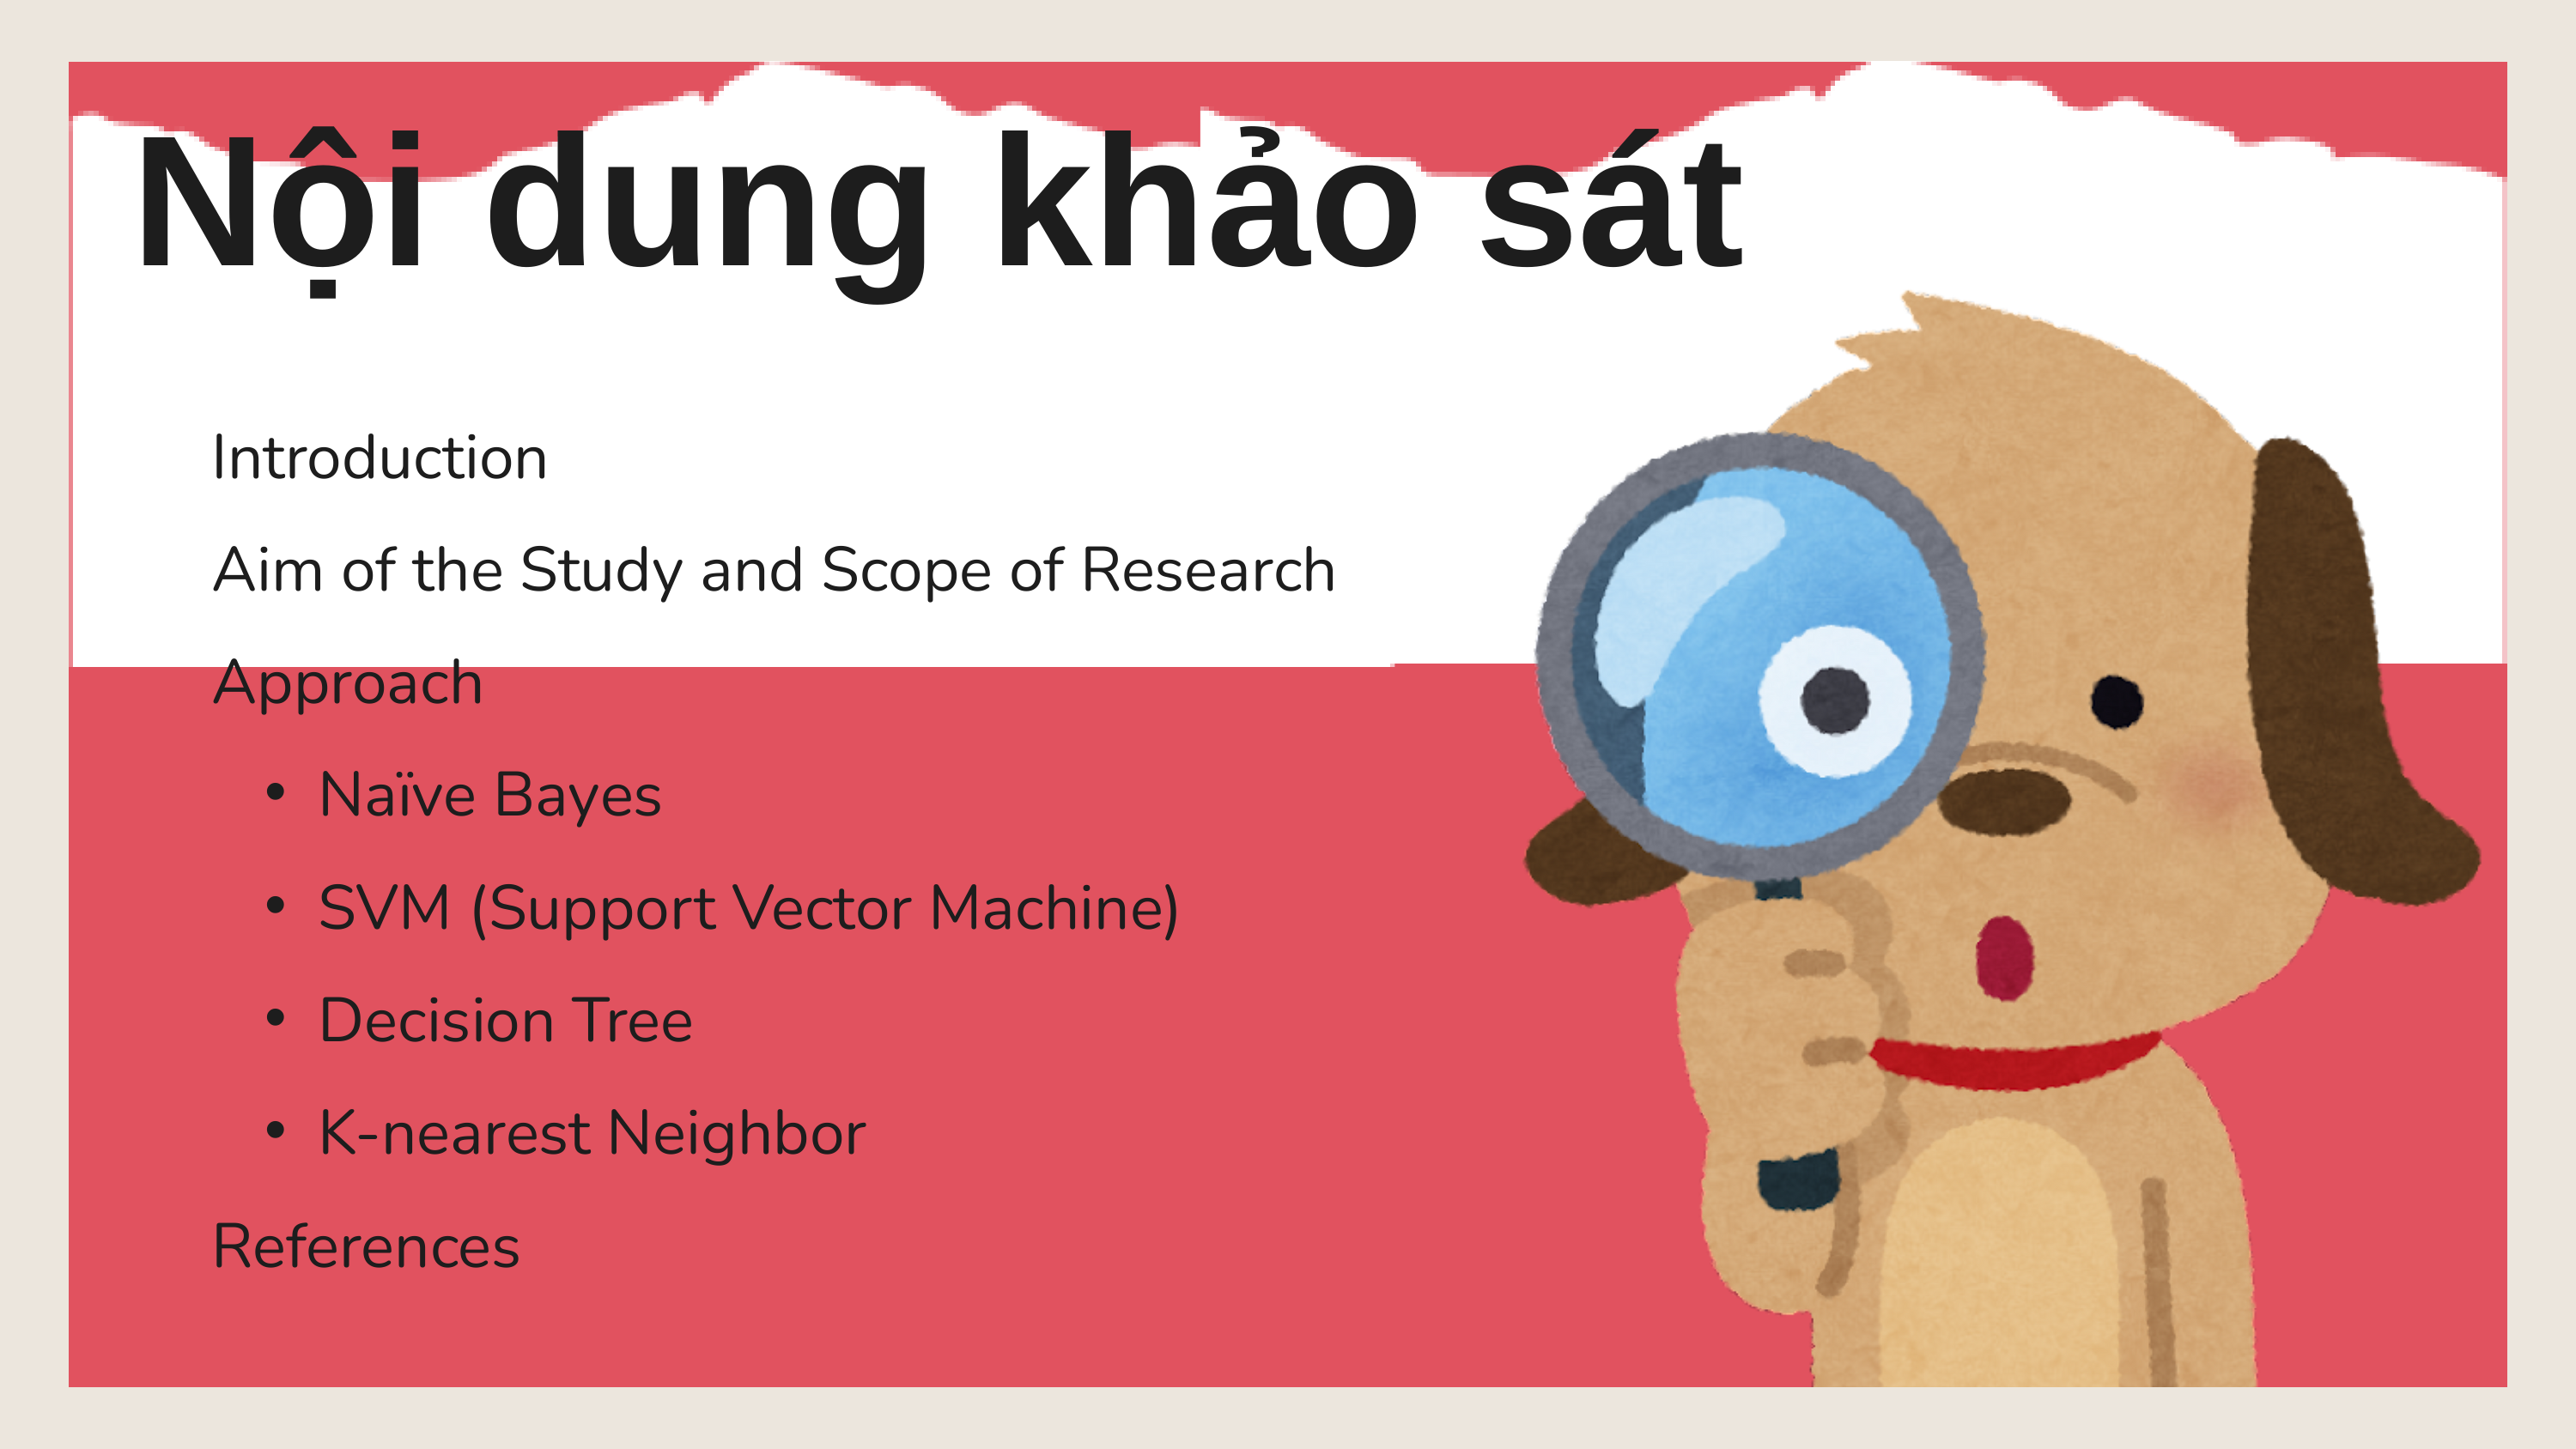

Nội dung khảo sát

Introduction
Aim of the Study and Scope of Research
Approach
Naïve Bayes
SVM (Support Vector Machine)
Decision Tree
K-nearest Neighbor
References